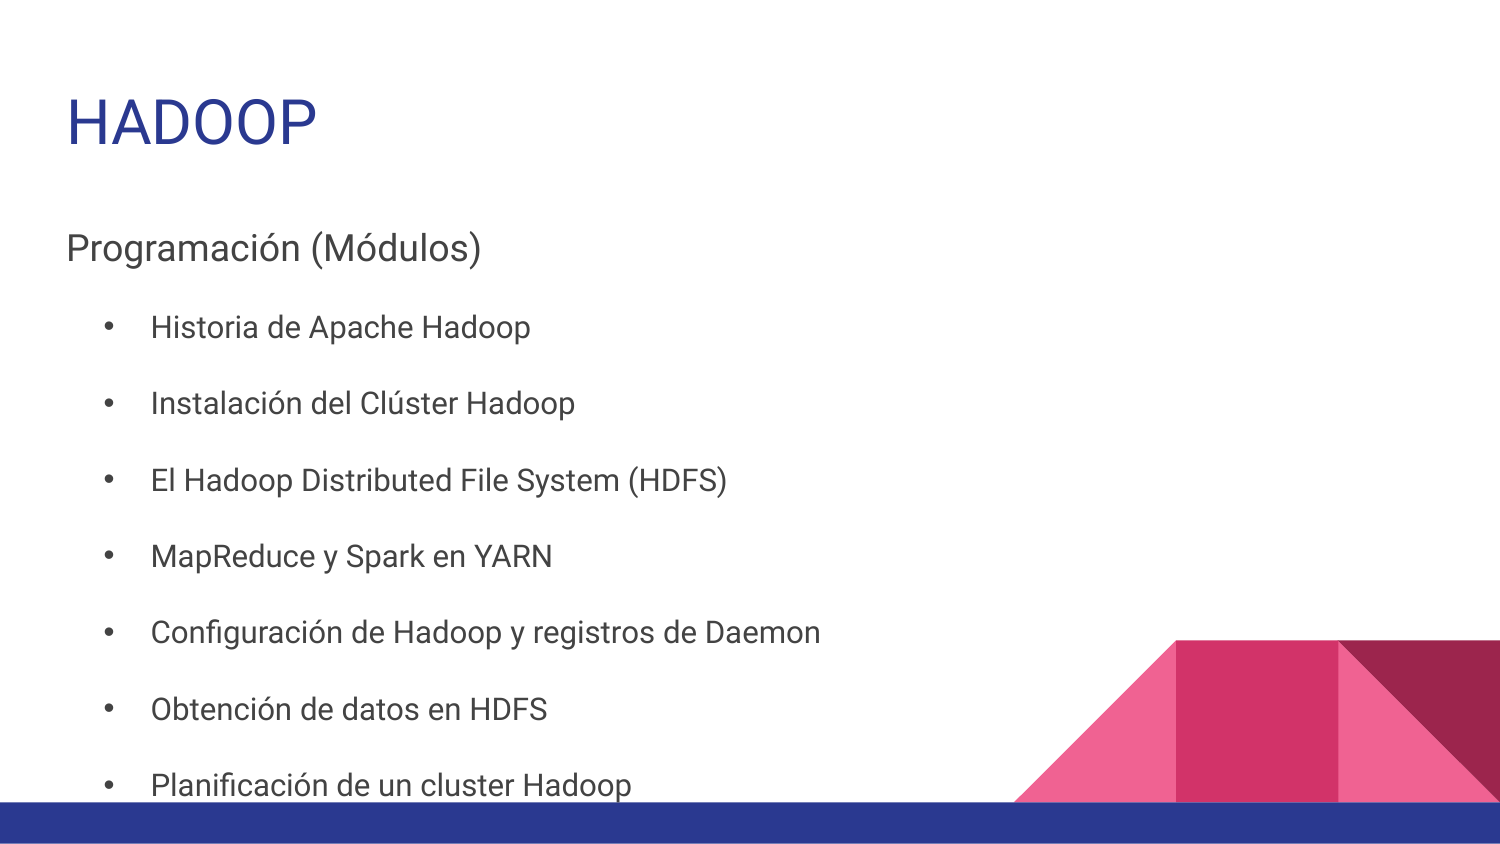

# HADOOP

Programación (Módulos)
Historia de Apache Hadoop
Instalación del Clúster Hadoop
El Hadoop Distributed File System (HDFS)
MapReduce y Spark en YARN
Configuración de Hadoop y registros de Daemon
Obtención de datos en HDFS
Planificación de un cluster Hadoop